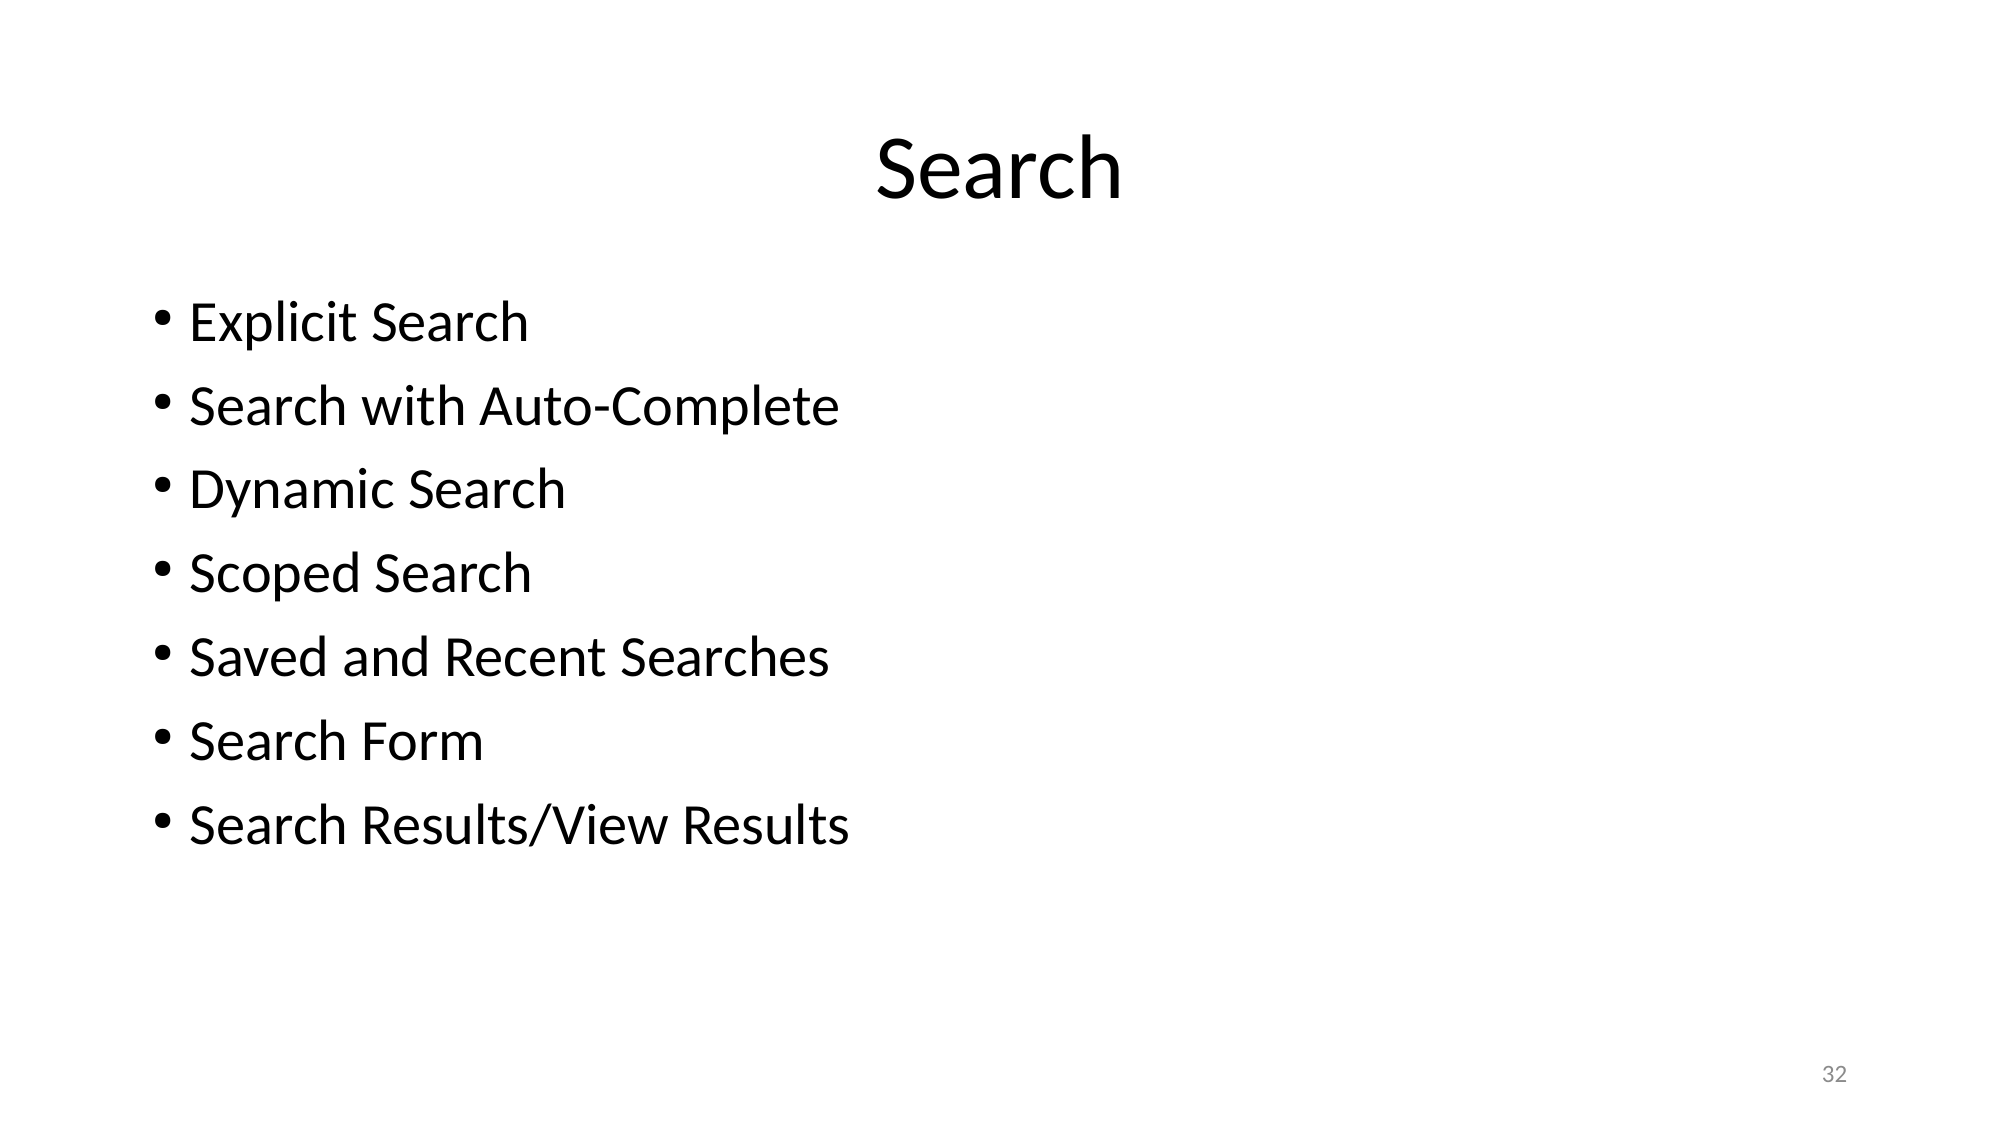

Search
Explicit Search
Search with Auto-Complete
Dynamic Search
Scoped Search
Saved and Recent Searches
Search Form
Search Results/View Results
32